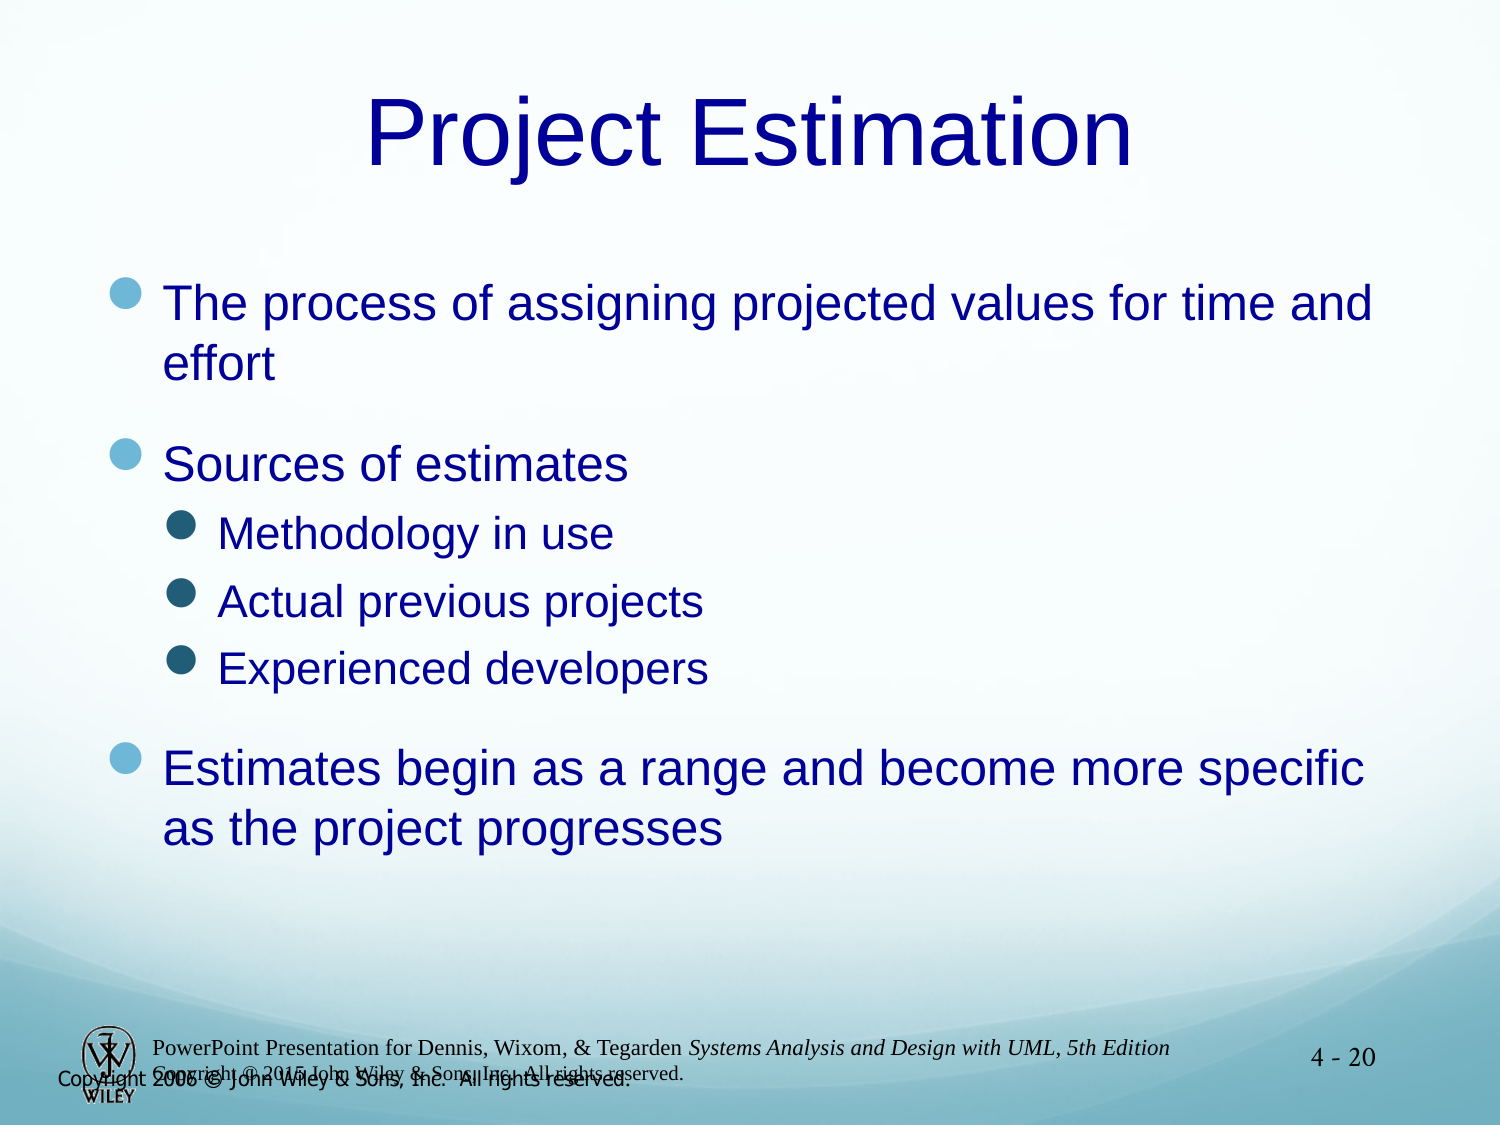

# Project Estimation
The process of assigning projected values for time and effort
Sources of estimates
Methodology in use
Actual previous projects
Experienced developers
Estimates begin as a range and become more specific as the project progresses

4 - 20

Copyright 2006 © John Wiley & Sons, Inc.  All rights reserved.